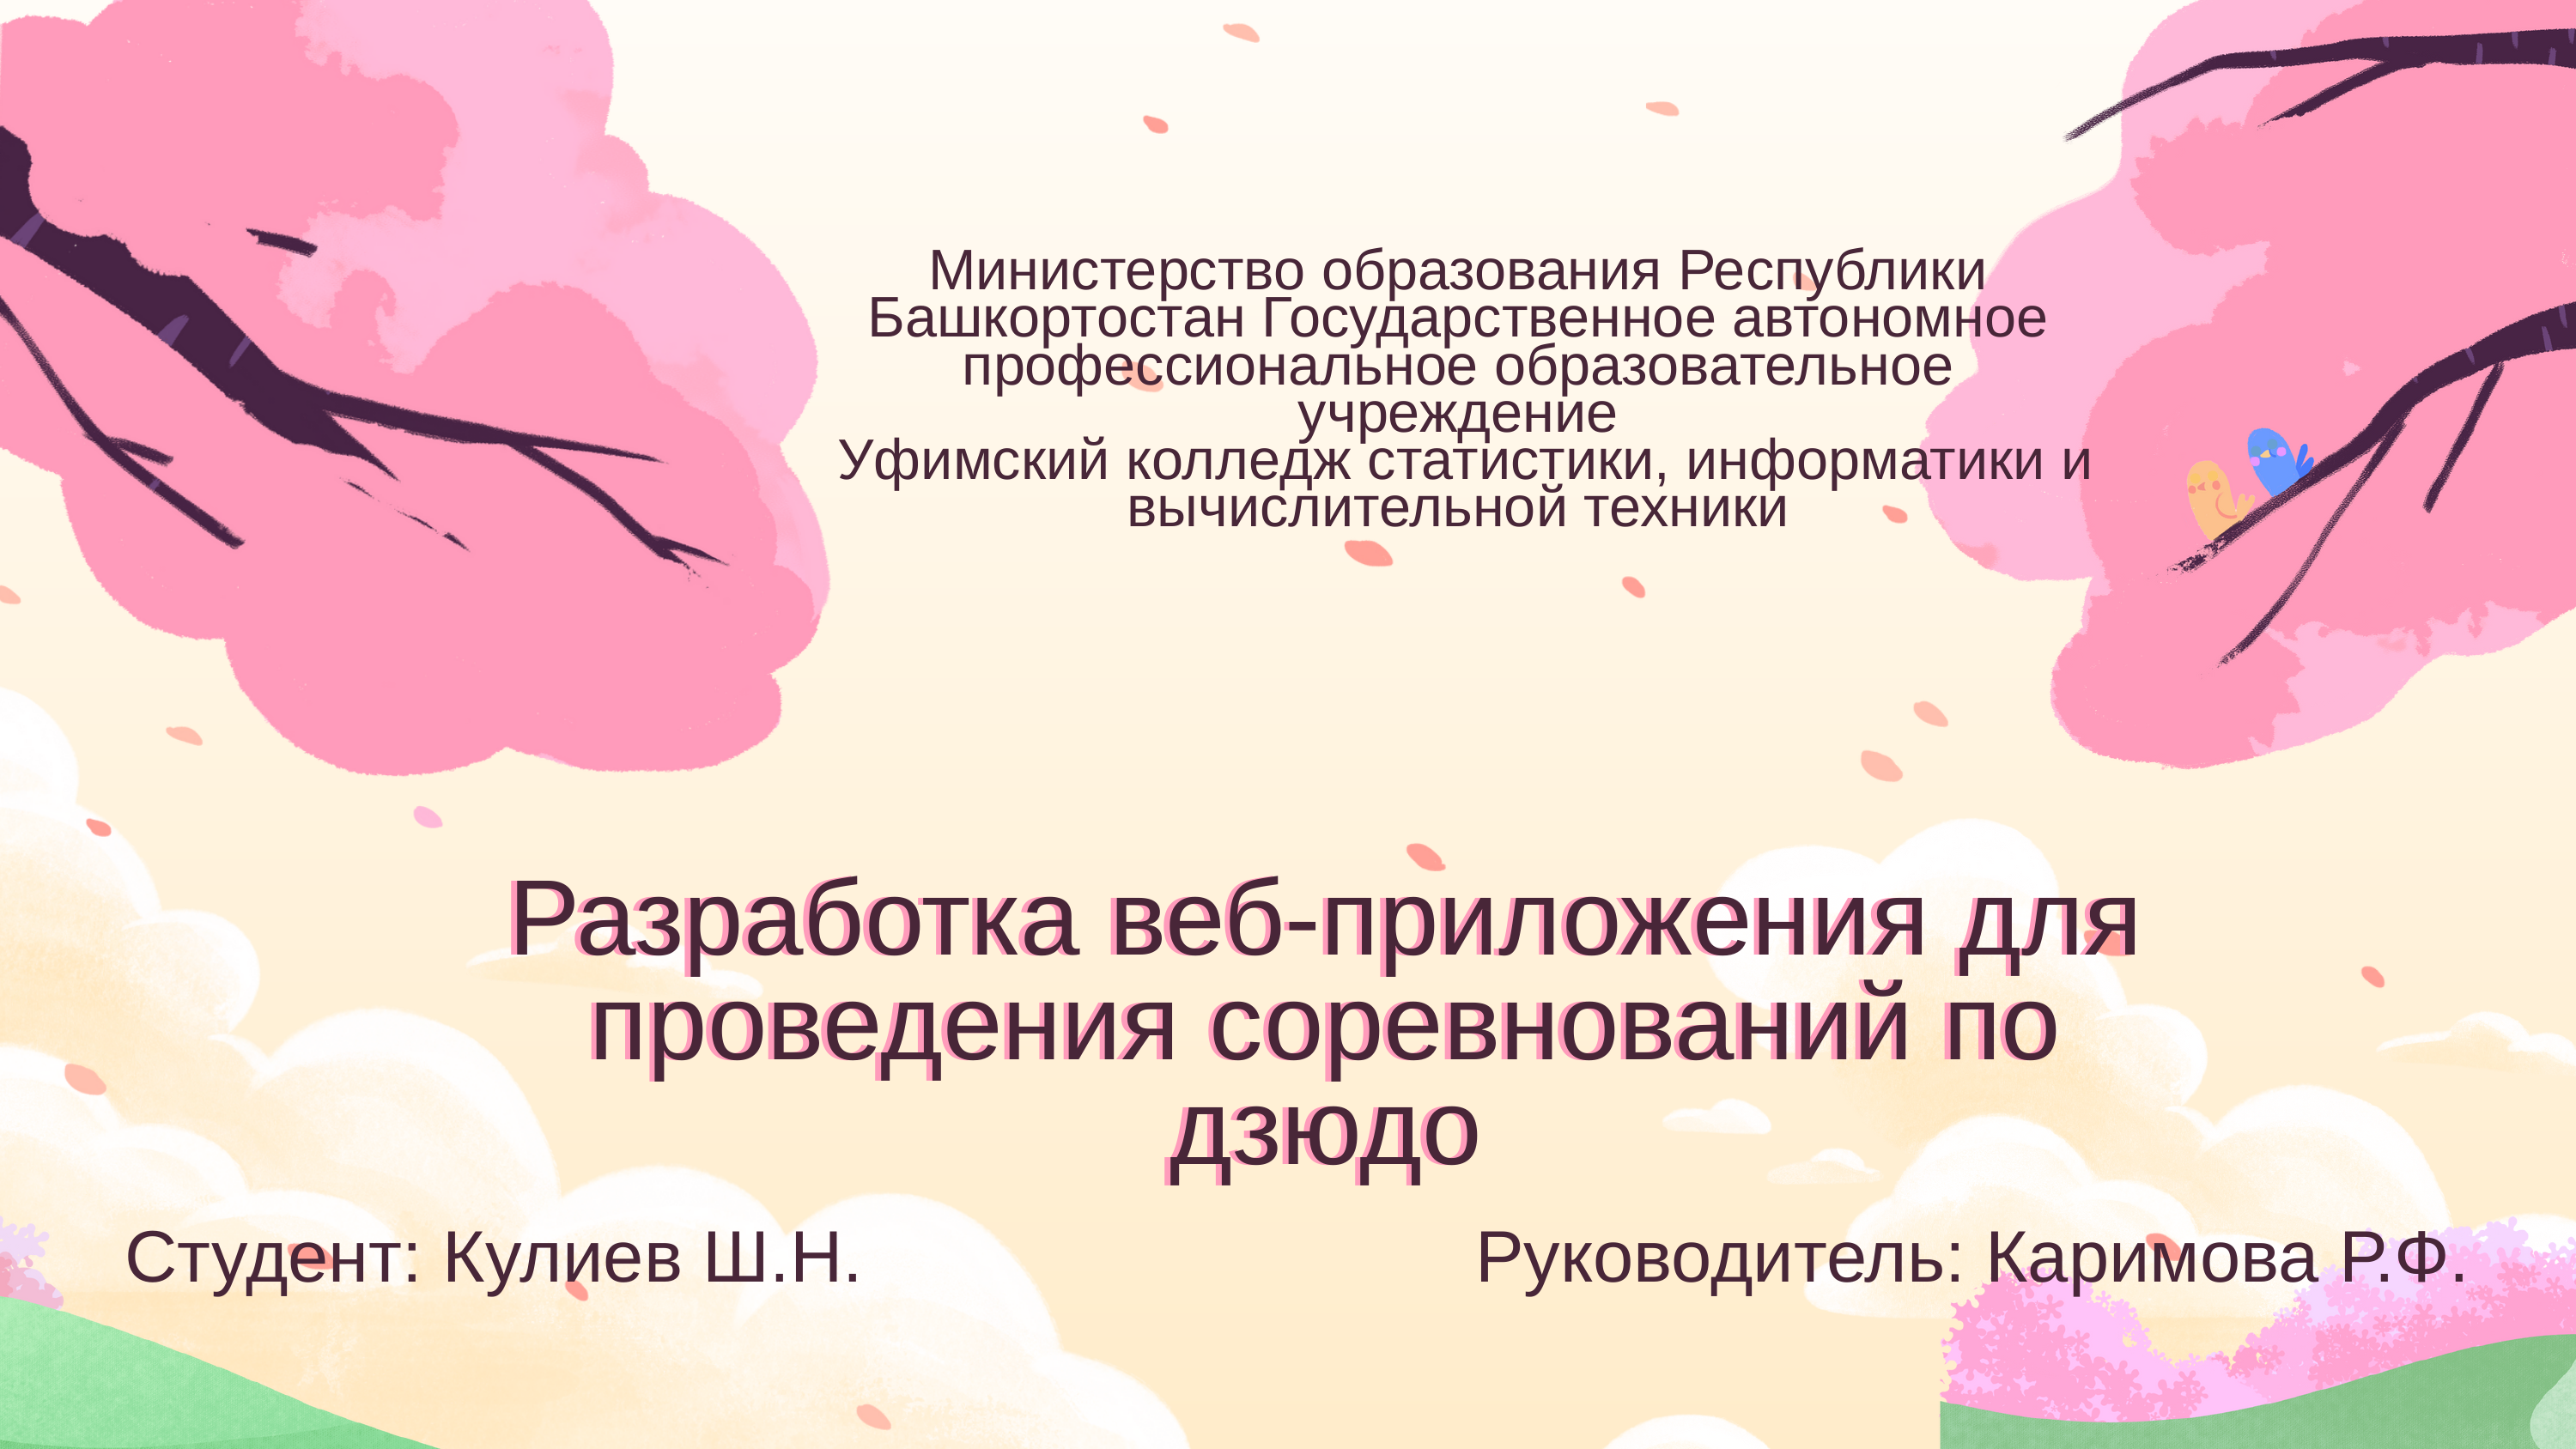

Министерство образования Республики Башкортостан Государственное автономное профессиональное образовательное учреждение
 Уфимский колледж статистики, информатики и вычислительной техники

Разработка веб-приложения для проведения соревнований по дзюдо
Разработка веб-приложения для проведения соревнований по дзюдо

Студент: Кулиев Ш.Н.

Руководитель: Каримова Р.Ф.